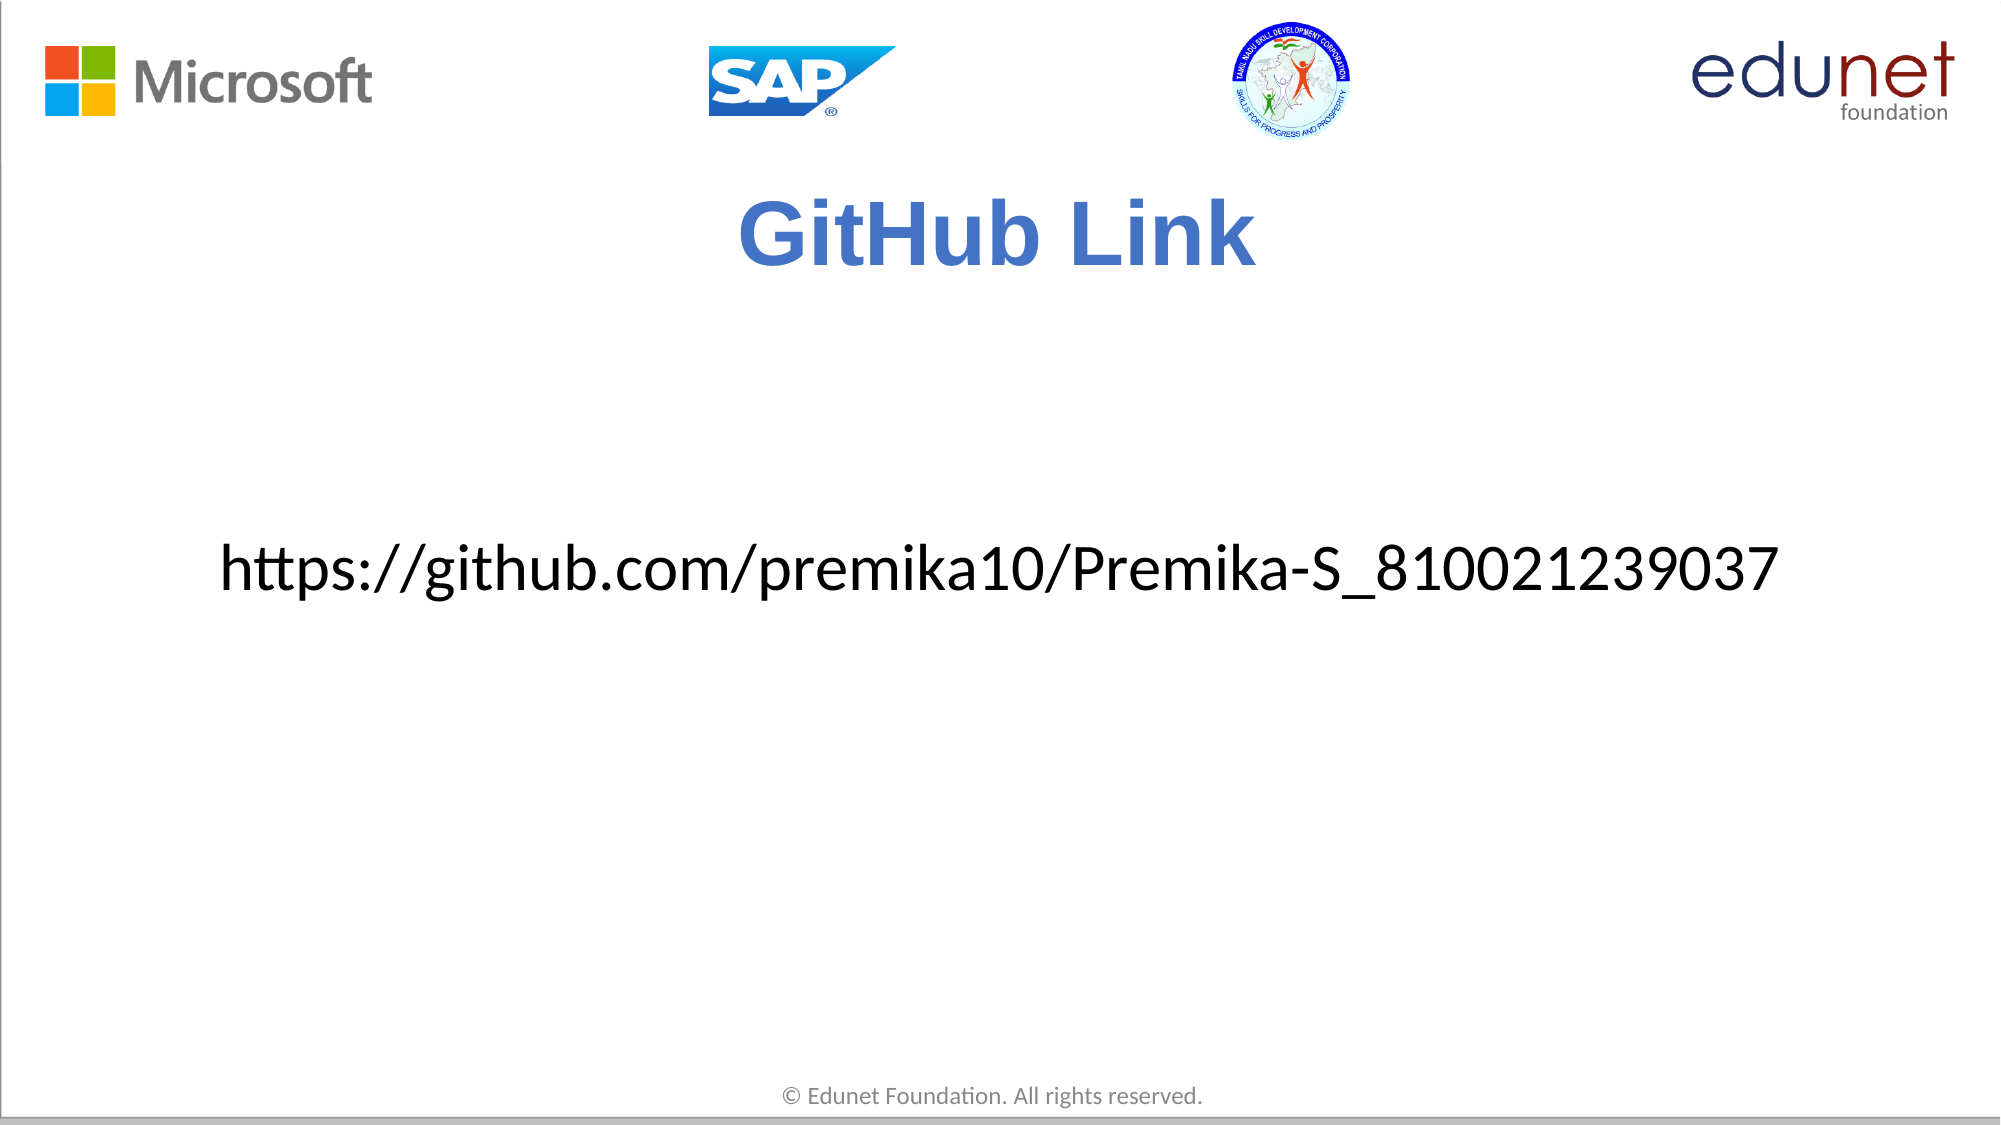

# GitHub Link
https://github.com/premika10/Premika-S_810021239037
© Edunet Foundation. All rights reserved.